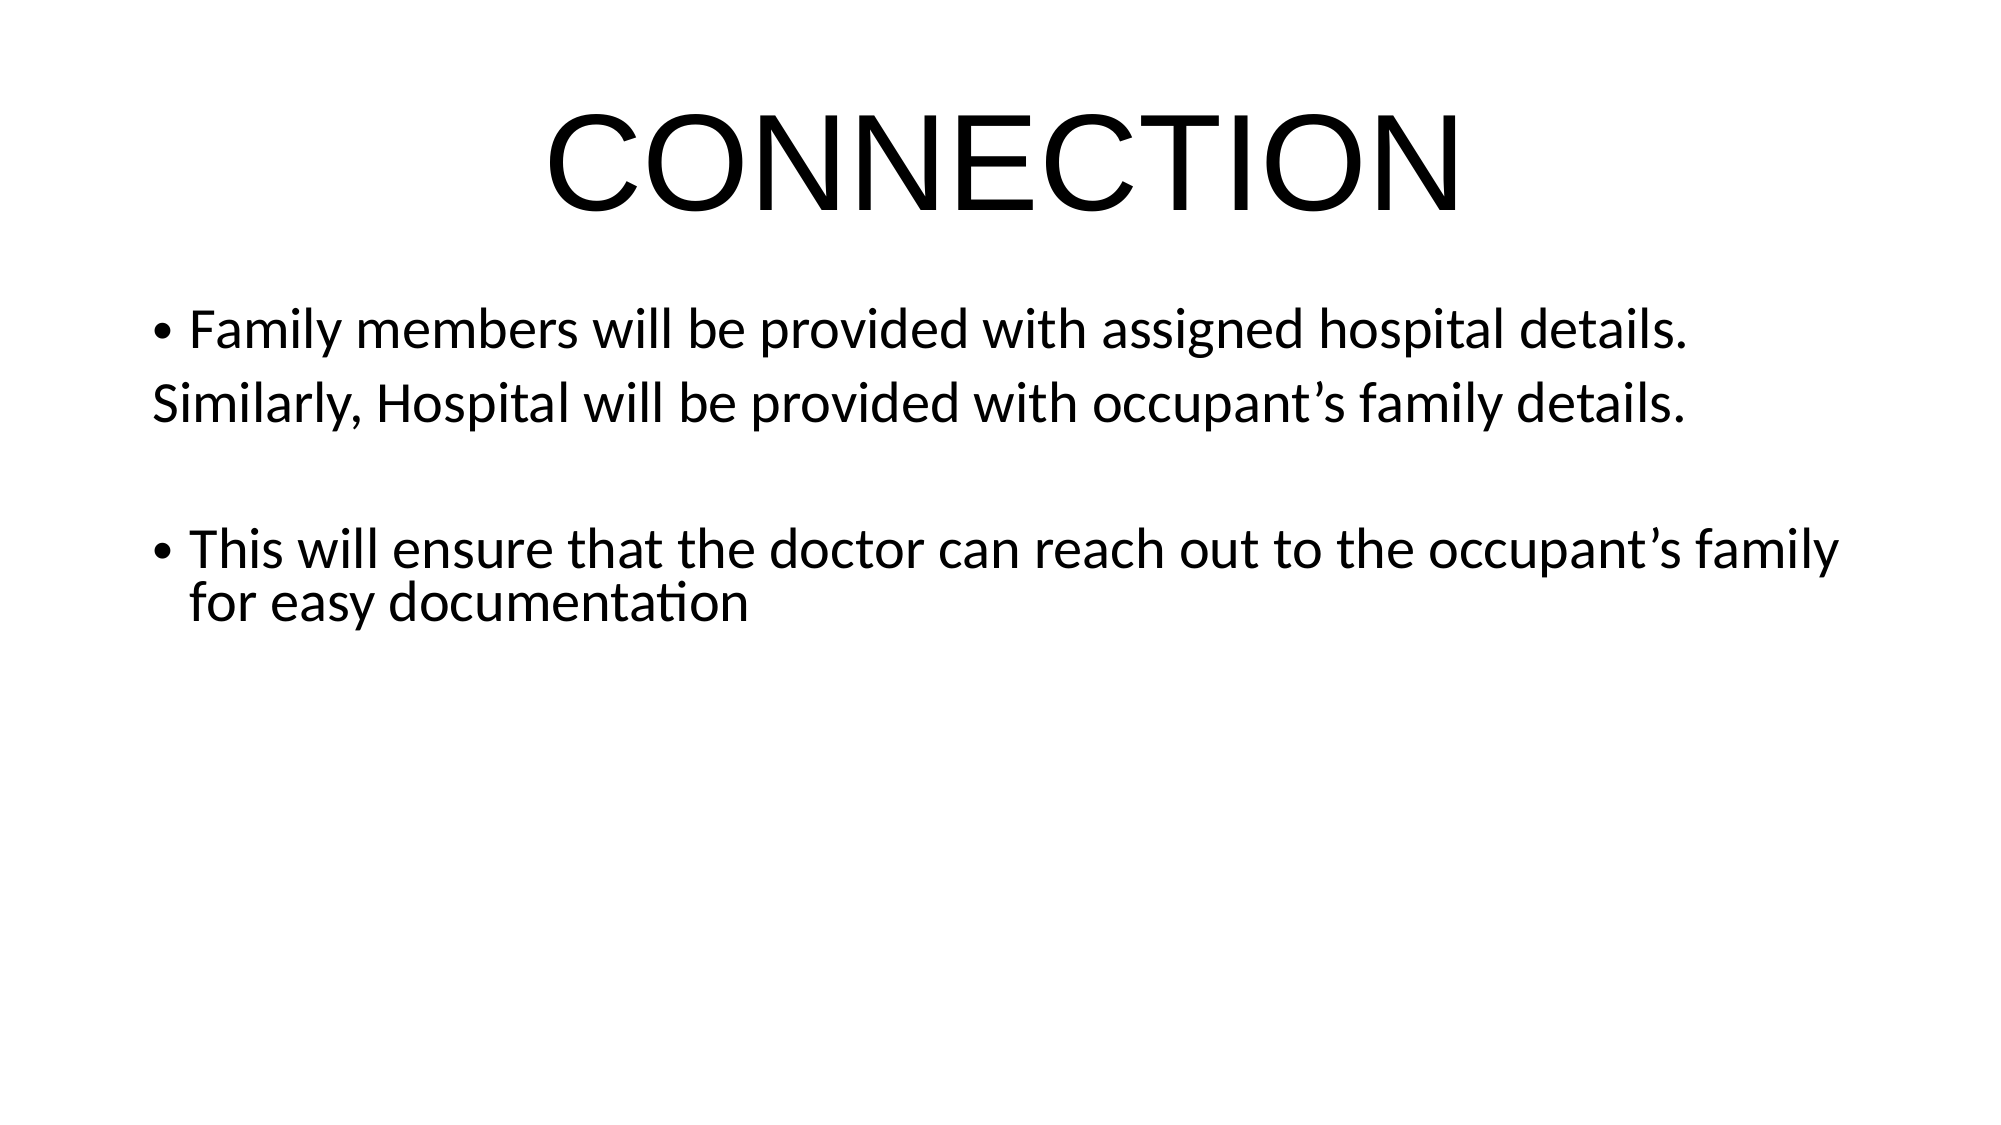

# CONNECTION
Family members will be provided with assigned hospital details.
Similarly, Hospital will be provided with occupant’s family details.

This will ensure that the doctor can reach out to the occupant’s family for easy documentation